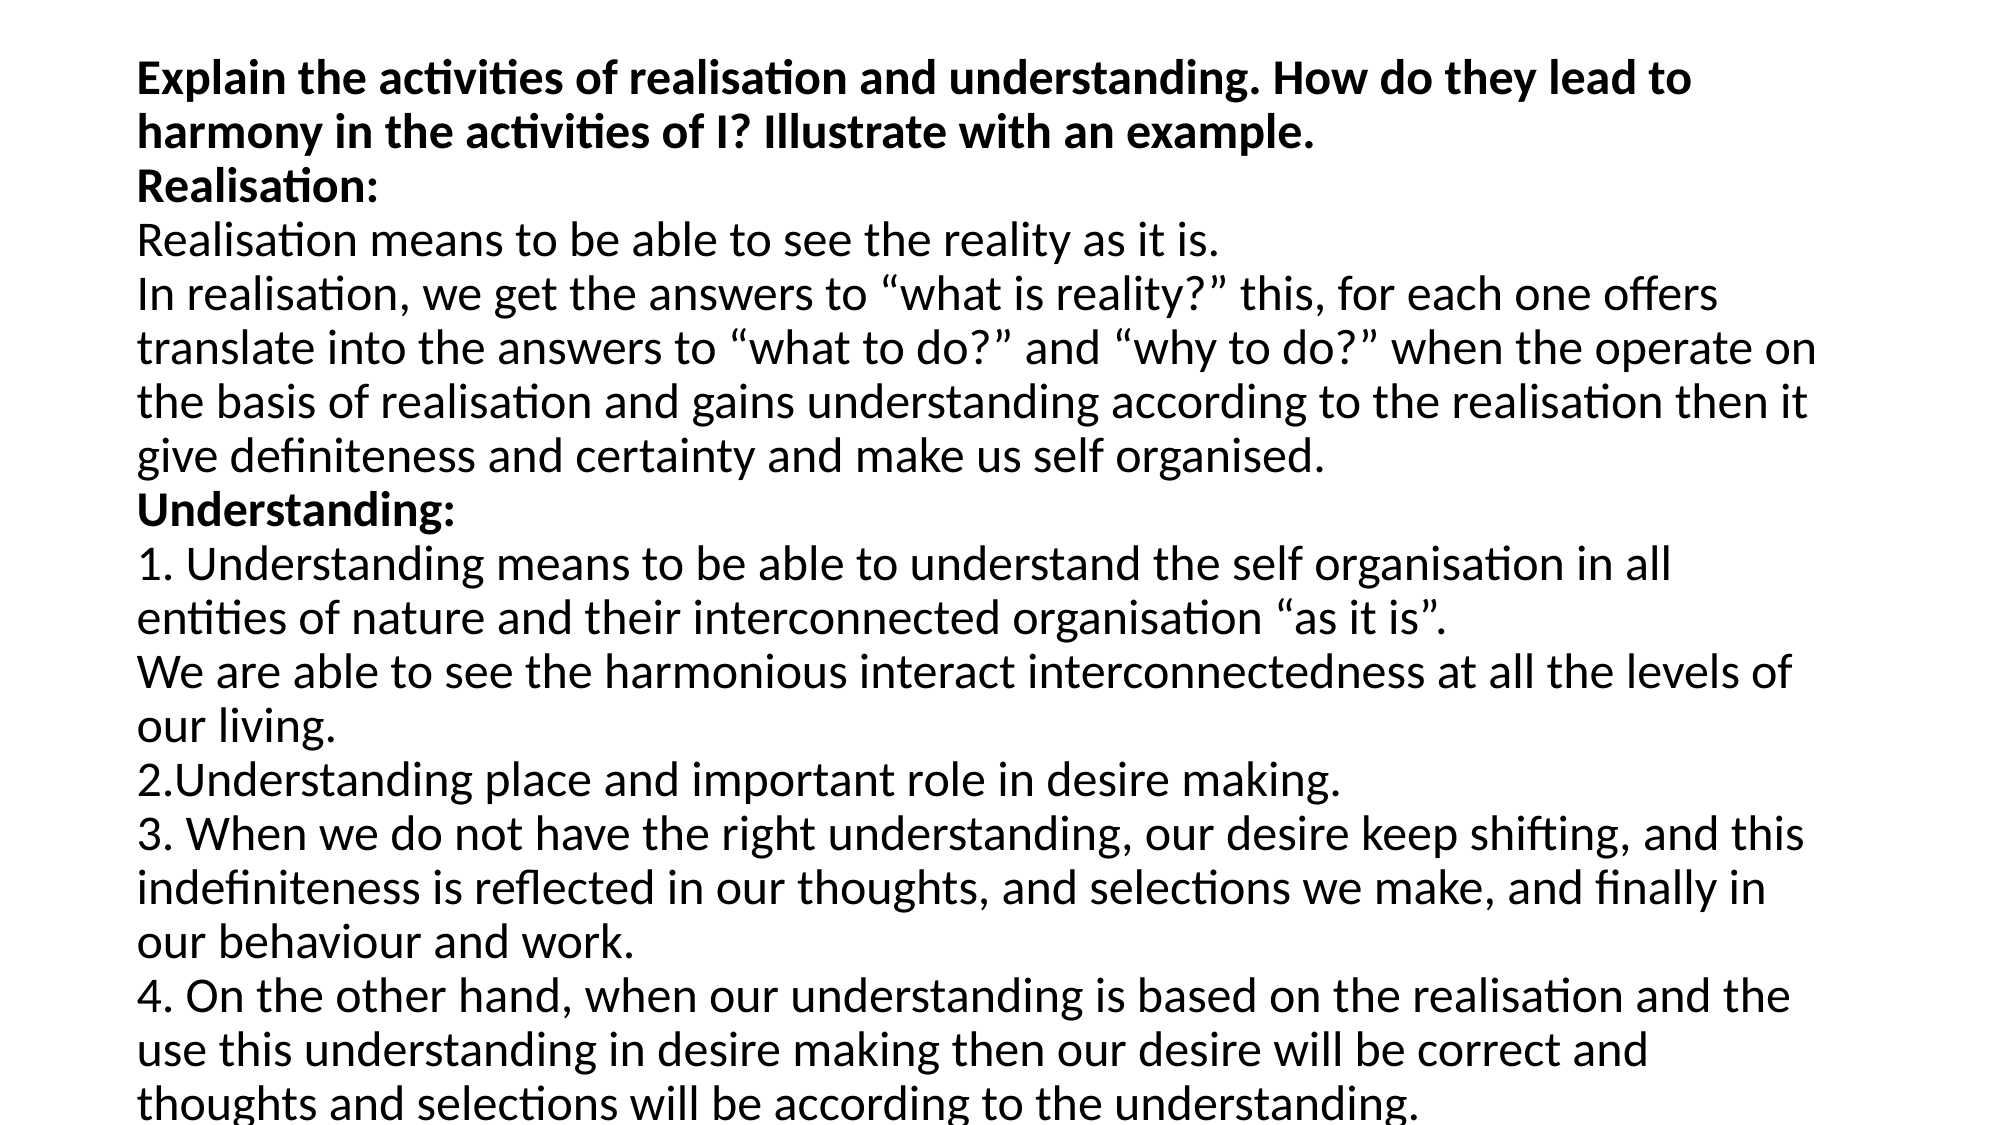

# Explain the activities of realisation and understanding. How do they lead to harmony in the activities of I? Illustrate with an example. Realisation: Realisation means to be able to see the reality as it is. In realisation, we get the answers to “what is reality?” this, for each one offers translate into the answers to “what to do?” and “why to do?” when the operate on the basis of realisation and gains understanding according to the realisation then it give definiteness and certainty and make us self organised. Understanding: 1. Understanding means to be able to understand the self organisation in all entities of nature and their interconnected organisation “as it is”. We are able to see the harmonious interact interconnectedness at all the levels of our living. 2.Understanding place and important role in desire making. 3. When we do not have the right understanding, our desire keep shifting, and this indefiniteness is reflected in our thoughts, and selections we make, and finally in our behaviour and work. 4. On the other hand, when our understanding is based on the realisation and the use this understanding in desire making then our desire will be correct and thoughts and selections will be according to the understanding.